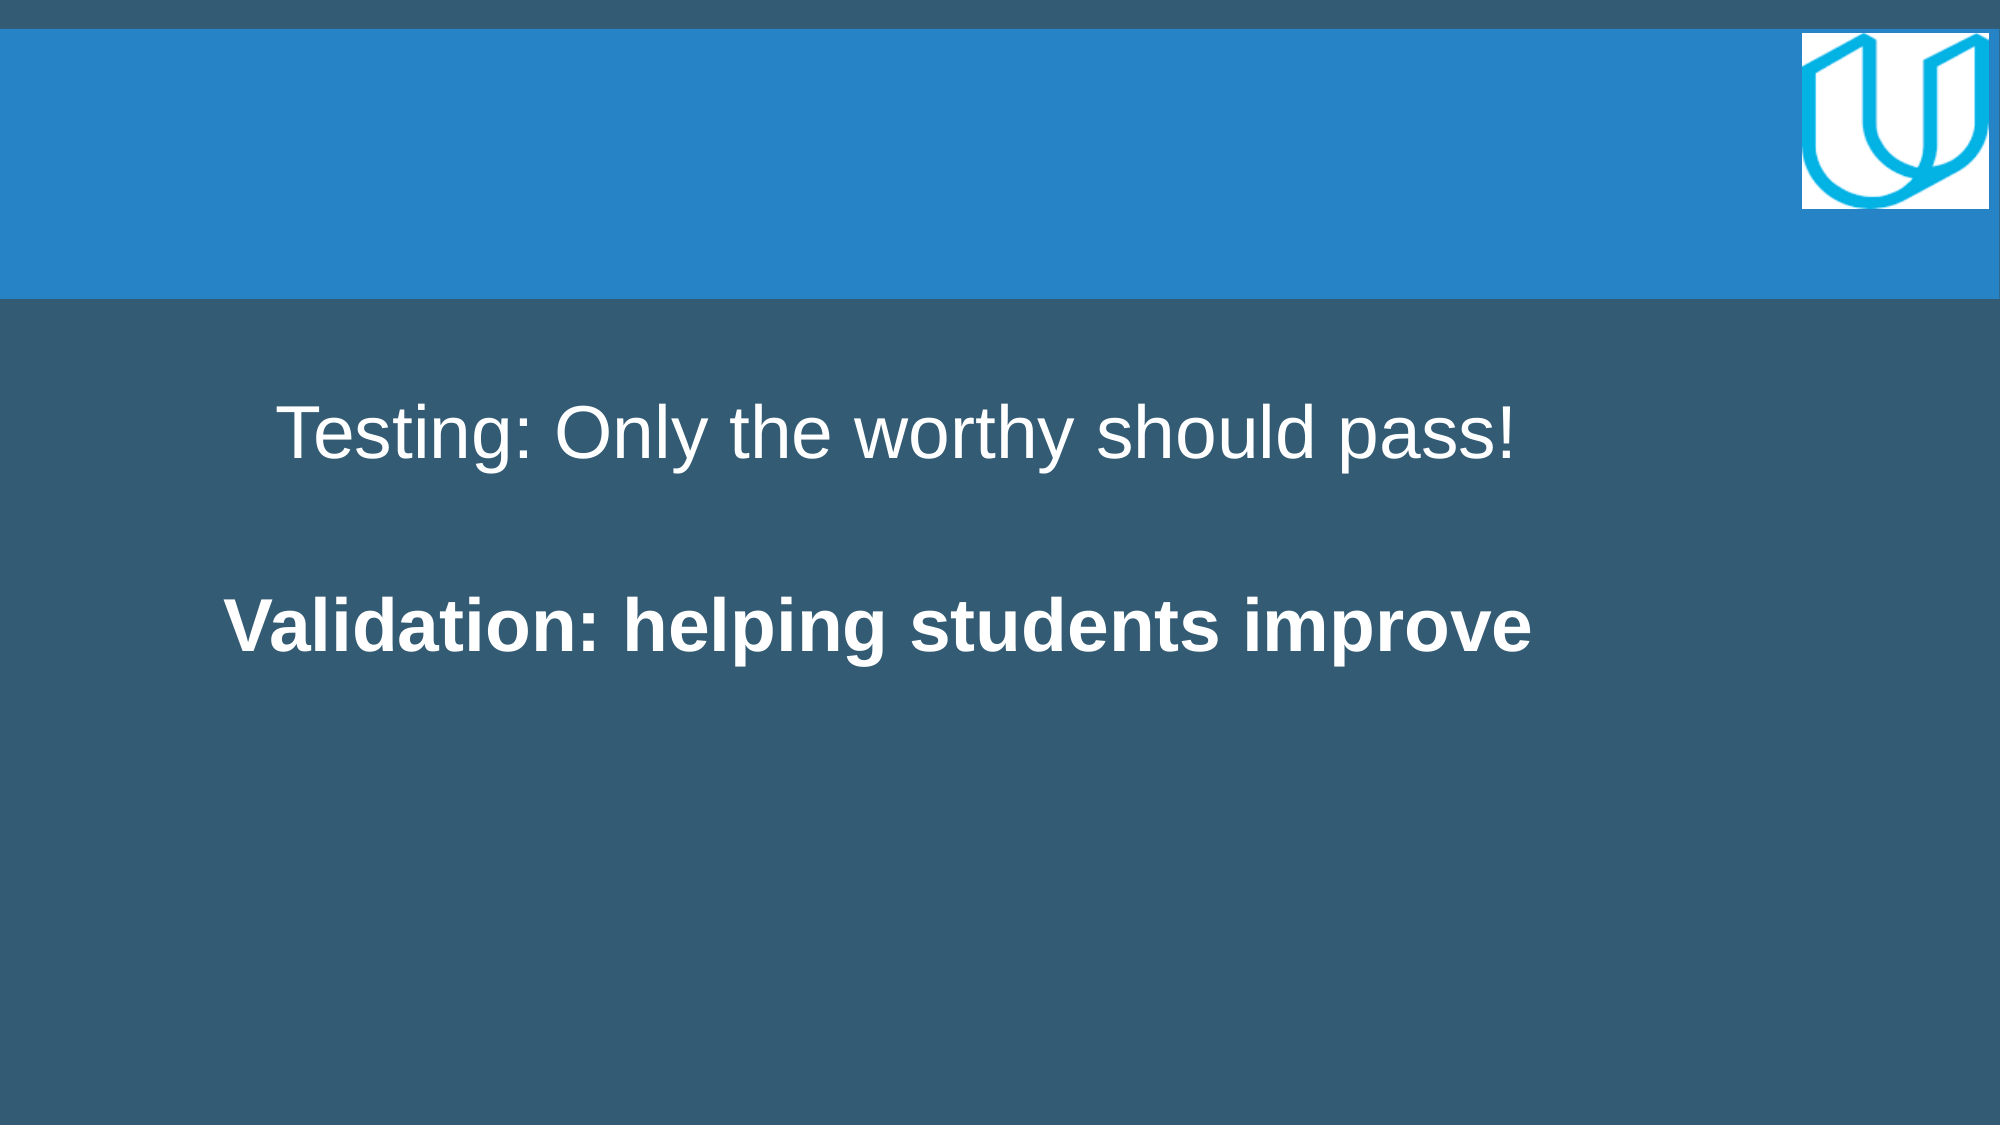

Testing: Only the worthy should pass!
Validation: helping students improve